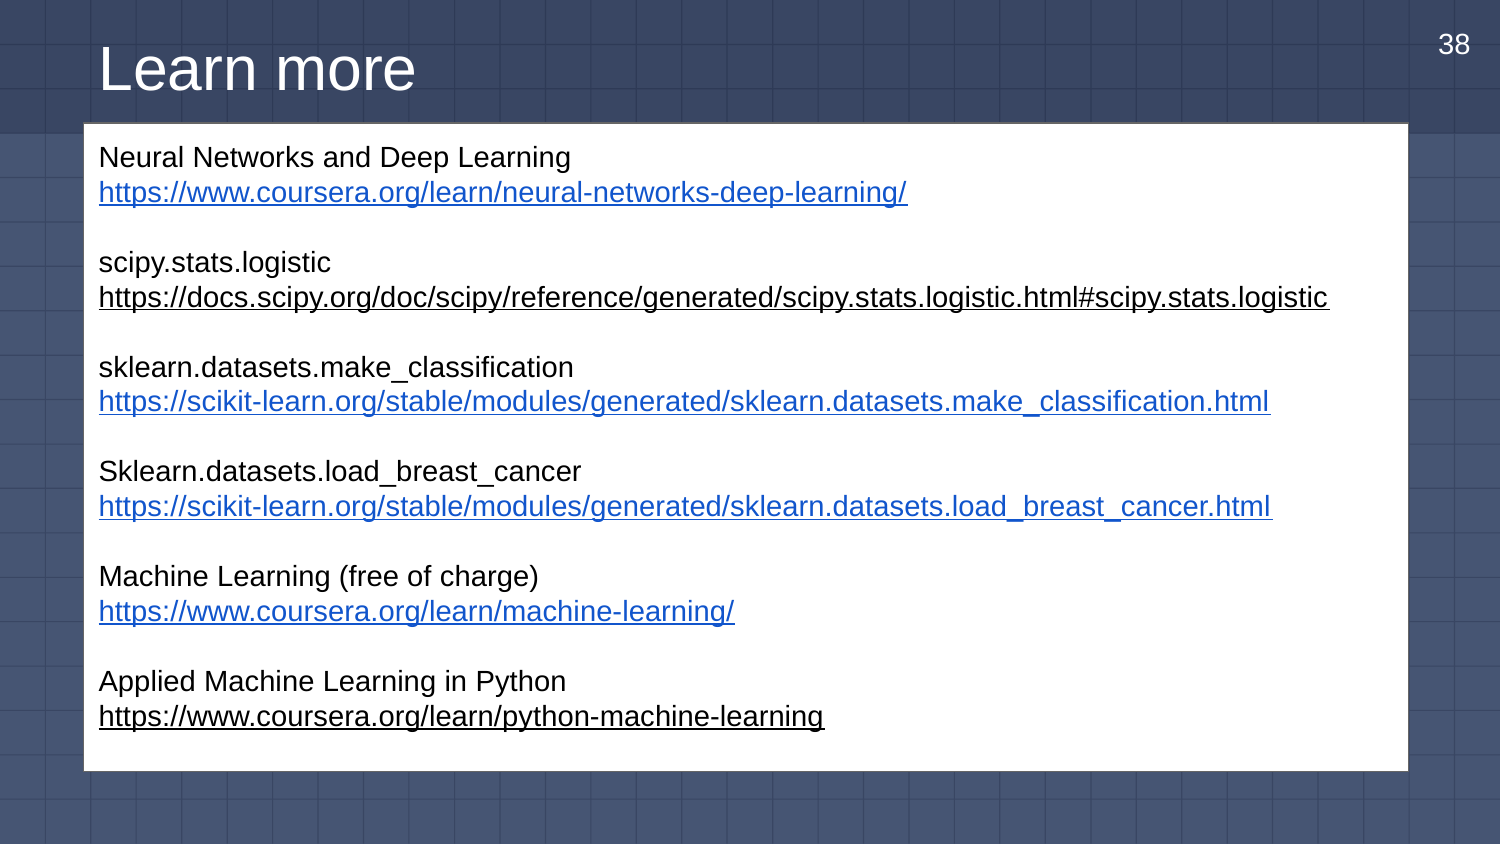

38
# Learn more
Neural Networks and Deep Learning
https://www.coursera.org/learn/neural-networks-deep-learning/

scipy.stats.logistic
https://docs.scipy.org/doc/scipy/reference/generated/scipy.stats.logistic.html#scipy.stats.logistic

sklearn.datasets.make_classification
https://scikit-learn.org/stable/modules/generated/sklearn.datasets.make_classification.html

Sklearn.datasets.load_breast_cancer
https://scikit-learn.org/stable/modules/generated/sklearn.datasets.load_breast_cancer.html

Machine Learning (free of charge)
https://www.coursera.org/learn/machine-learning/

Applied Machine Learning in Python
https://www.coursera.org/learn/python-machine-learning